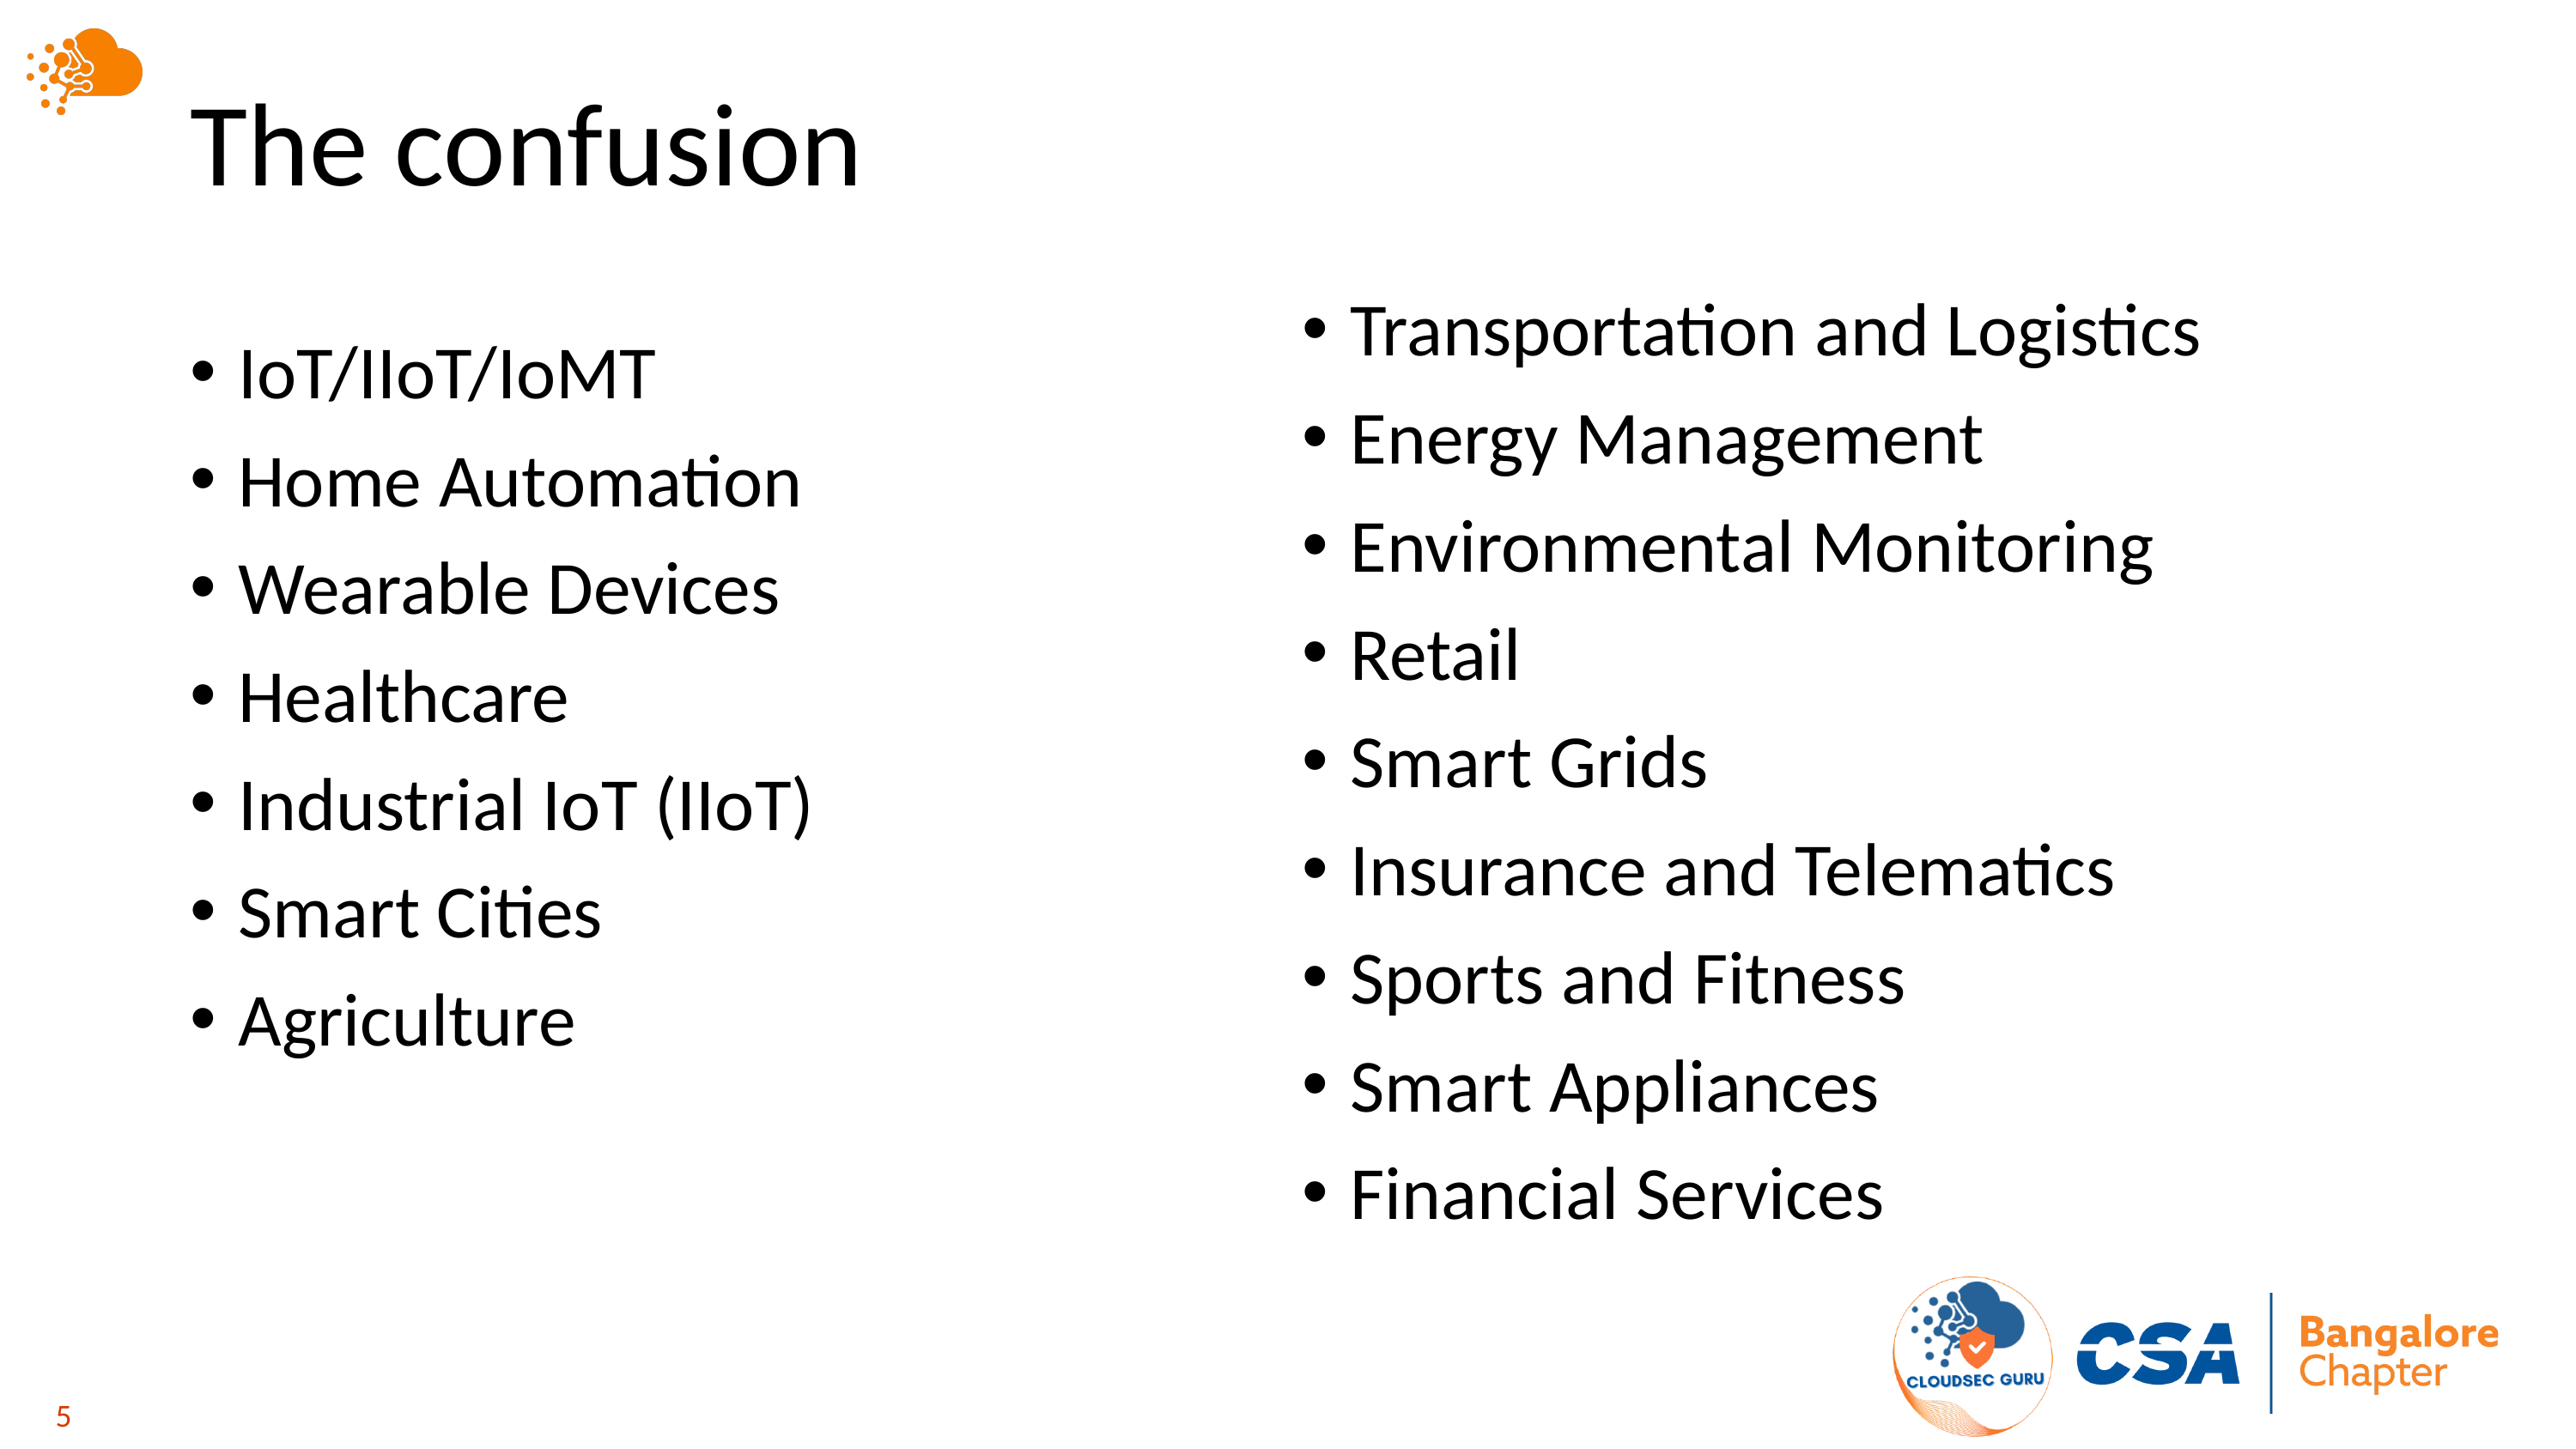

# The confusion
Transportation and Logistics
Energy Management
Environmental Monitoring
Retail
Smart Grids
Insurance and Telematics
Sports and Fitness
Smart Appliances
Financial Services

IoT/IIoT/IoMT
Home Automation
Wearable Devices
Healthcare
Industrial IoT (IIoT)
Smart Cities
Agriculture